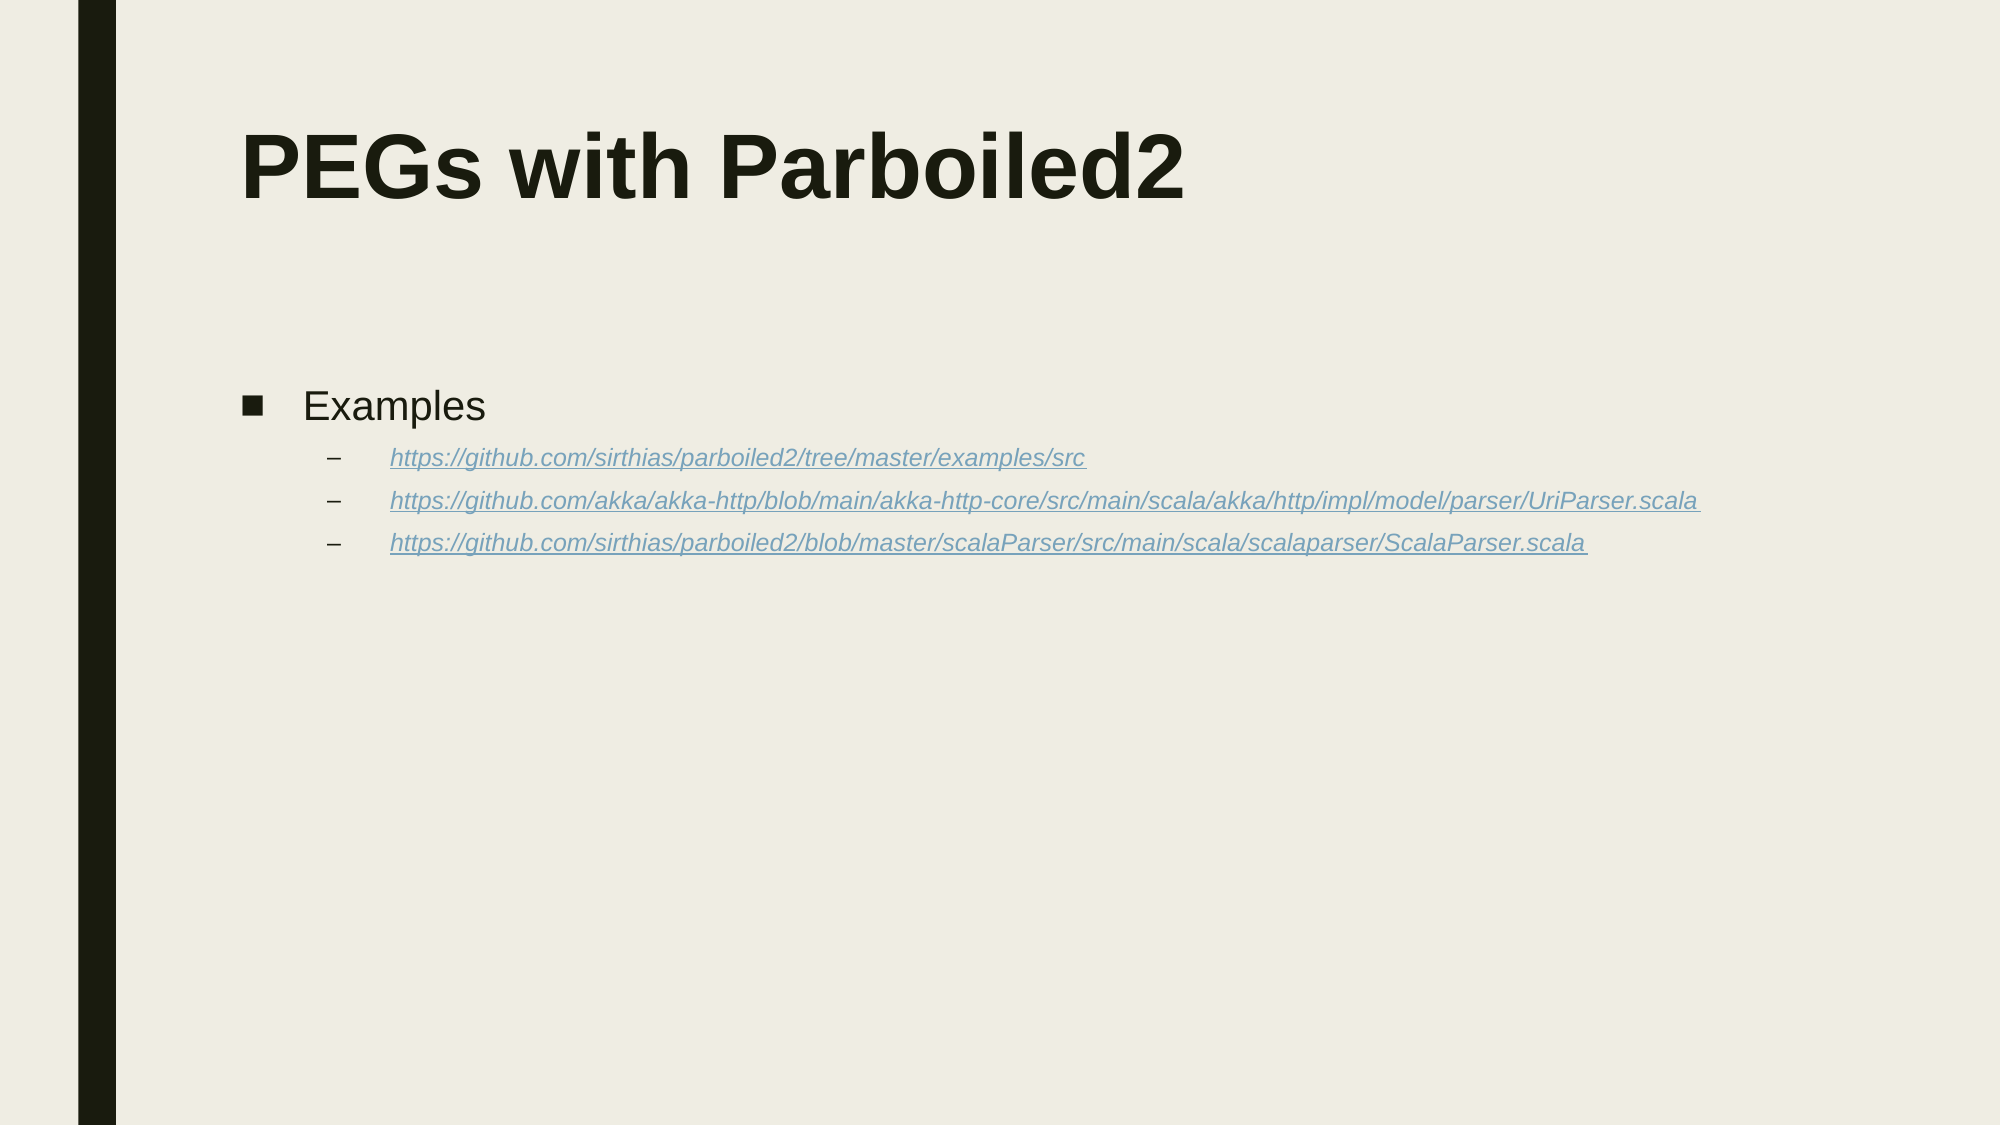

# PEGs with Parboiled2
Examples
https://github.com/sirthias/parboiled2/tree/master/examples/src
https://github.com/akka/akka-http/blob/main/akka-http-core/src/main/scala/akka/http/impl/model/parser/UriParser.scala
https://github.com/sirthias/parboiled2/blob/master/scalaParser/src/main/scala/scalaparser/ScalaParser.scala